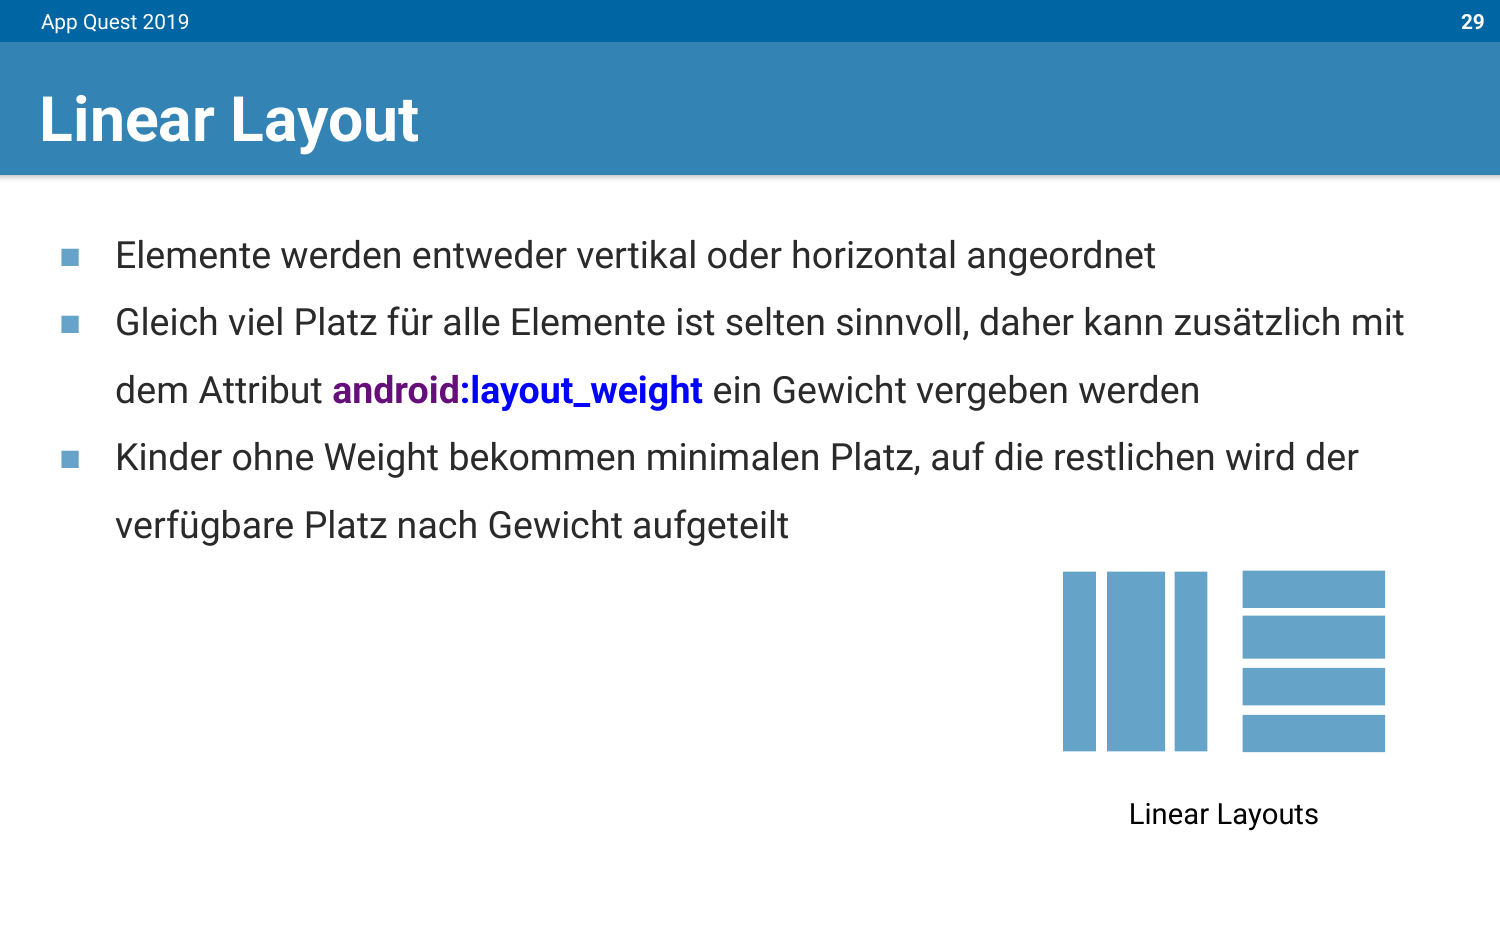

29
# Linear Layout
Elemente werden entweder vertikal oder horizontal angeordnet
Gleich viel Platz für alle Elemente ist selten sinnvoll, daher kann zusätzlich mit dem Attribut android:layout_weight ein Gewicht vergeben werden
Kinder ohne Weight bekommen minimalen Platz, auf die restlichen wird der verfügbare Platz nach Gewicht aufgeteilt

Linear Layouts